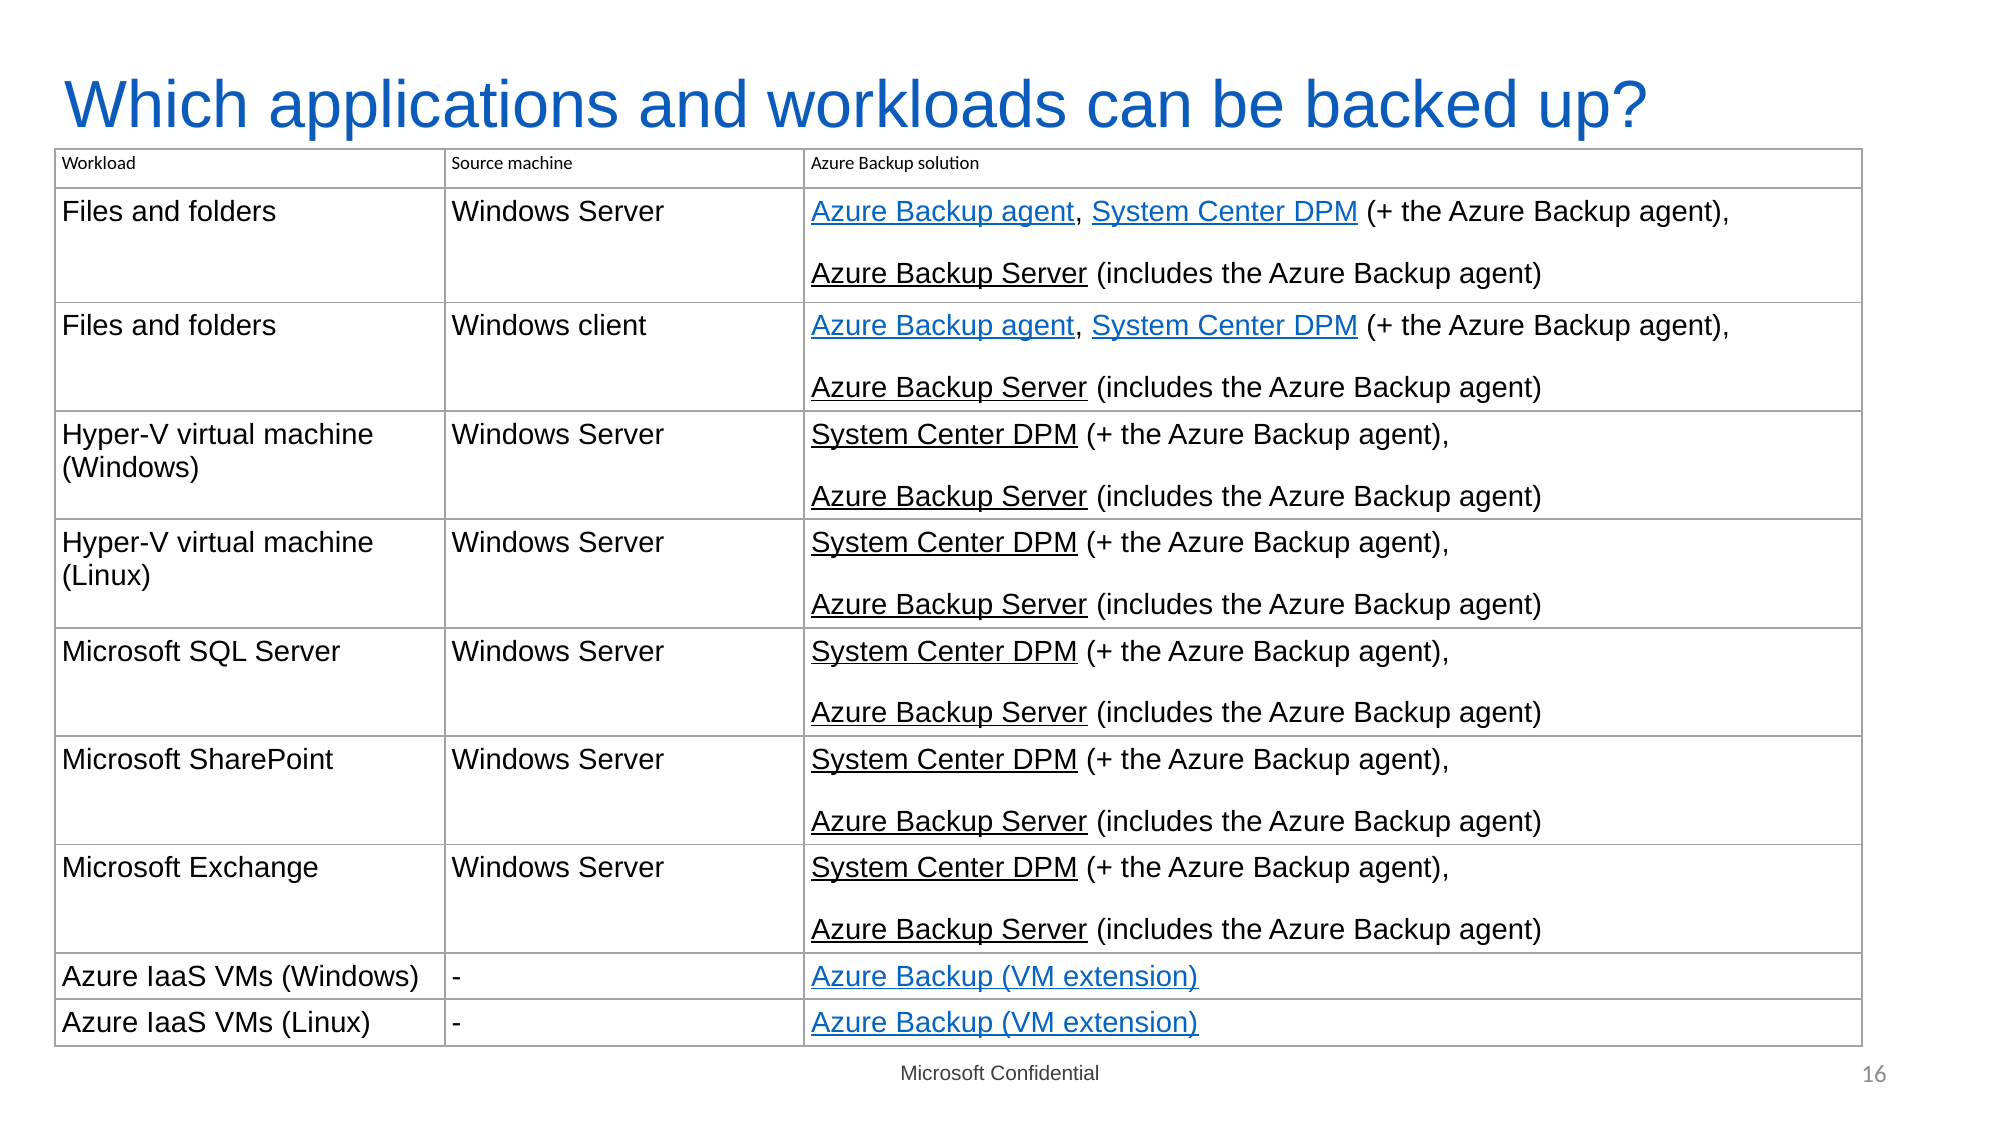

# Which applications and workloads can be backed up?
| Workload | Source machine | Azure Backup solution |
| --- | --- | --- |
| Files and folders | Windows Server | Azure Backup agent, System Center DPM (+ the Azure Backup agent), Azure Backup Server (includes the Azure Backup agent) |
| Files and folders | Windows client | Azure Backup agent, System Center DPM (+ the Azure Backup agent), Azure Backup Server (includes the Azure Backup agent) |
| Hyper-V virtual machine (Windows) | Windows Server | System Center DPM (+ the Azure Backup agent), Azure Backup Server (includes the Azure Backup agent) |
| Hyper-V virtual machine (Linux) | Windows Server | System Center DPM (+ the Azure Backup agent), Azure Backup Server (includes the Azure Backup agent) |
| Microsoft SQL Server | Windows Server | System Center DPM (+ the Azure Backup agent), Azure Backup Server (includes the Azure Backup agent) |
| Microsoft SharePoint | Windows Server | System Center DPM (+ the Azure Backup agent), Azure Backup Server (includes the Azure Backup agent) |
| Microsoft Exchange | Windows Server | System Center DPM (+ the Azure Backup agent), Azure Backup Server (includes the Azure Backup agent) |
| Azure IaaS VMs (Windows) | - | Azure Backup (VM extension) |
| Azure IaaS VMs (Linux) | - | Azure Backup (VM extension) |
16